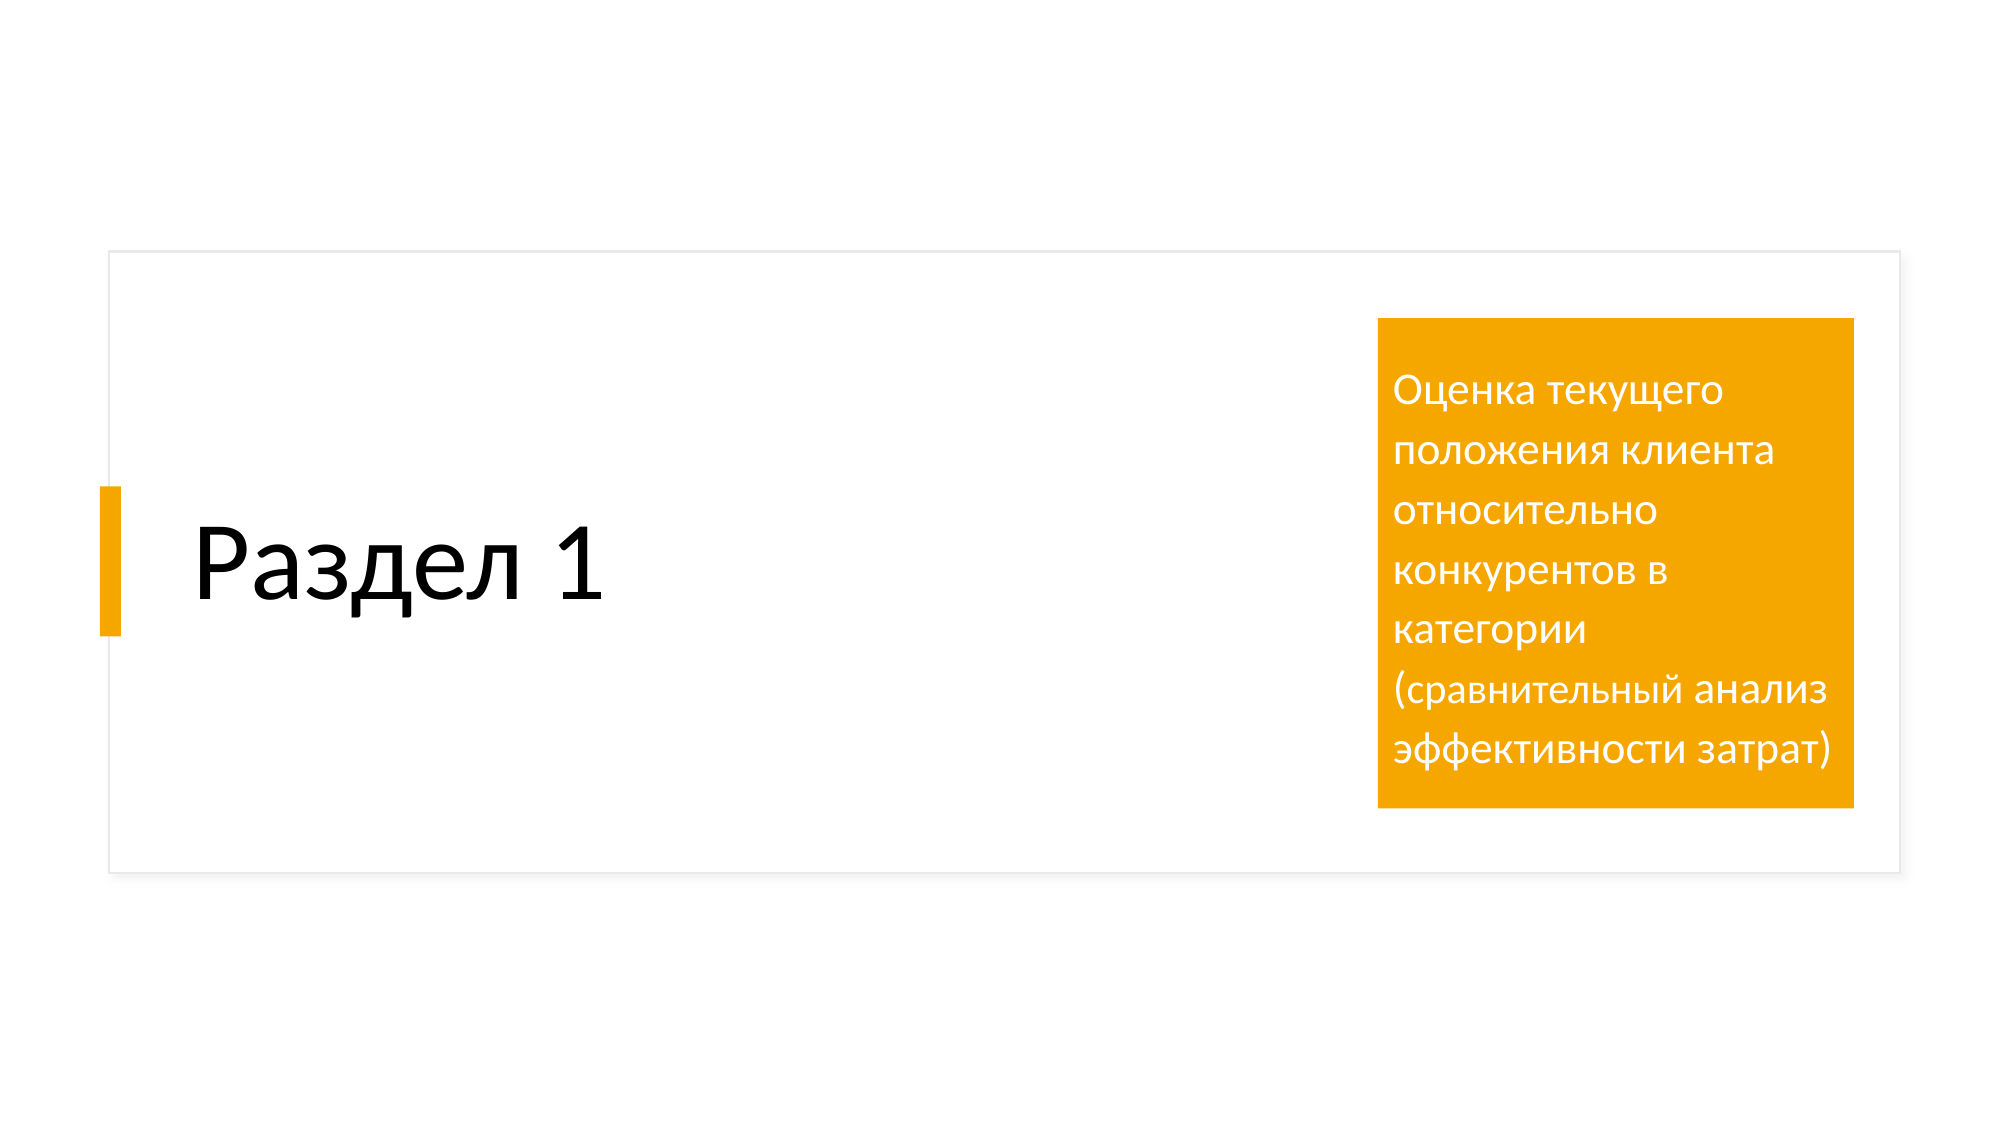

# Раздел 1
Оценка текущего положения клиента относительно конкурентов в категории (сравнительный анализ эффективности затрат)